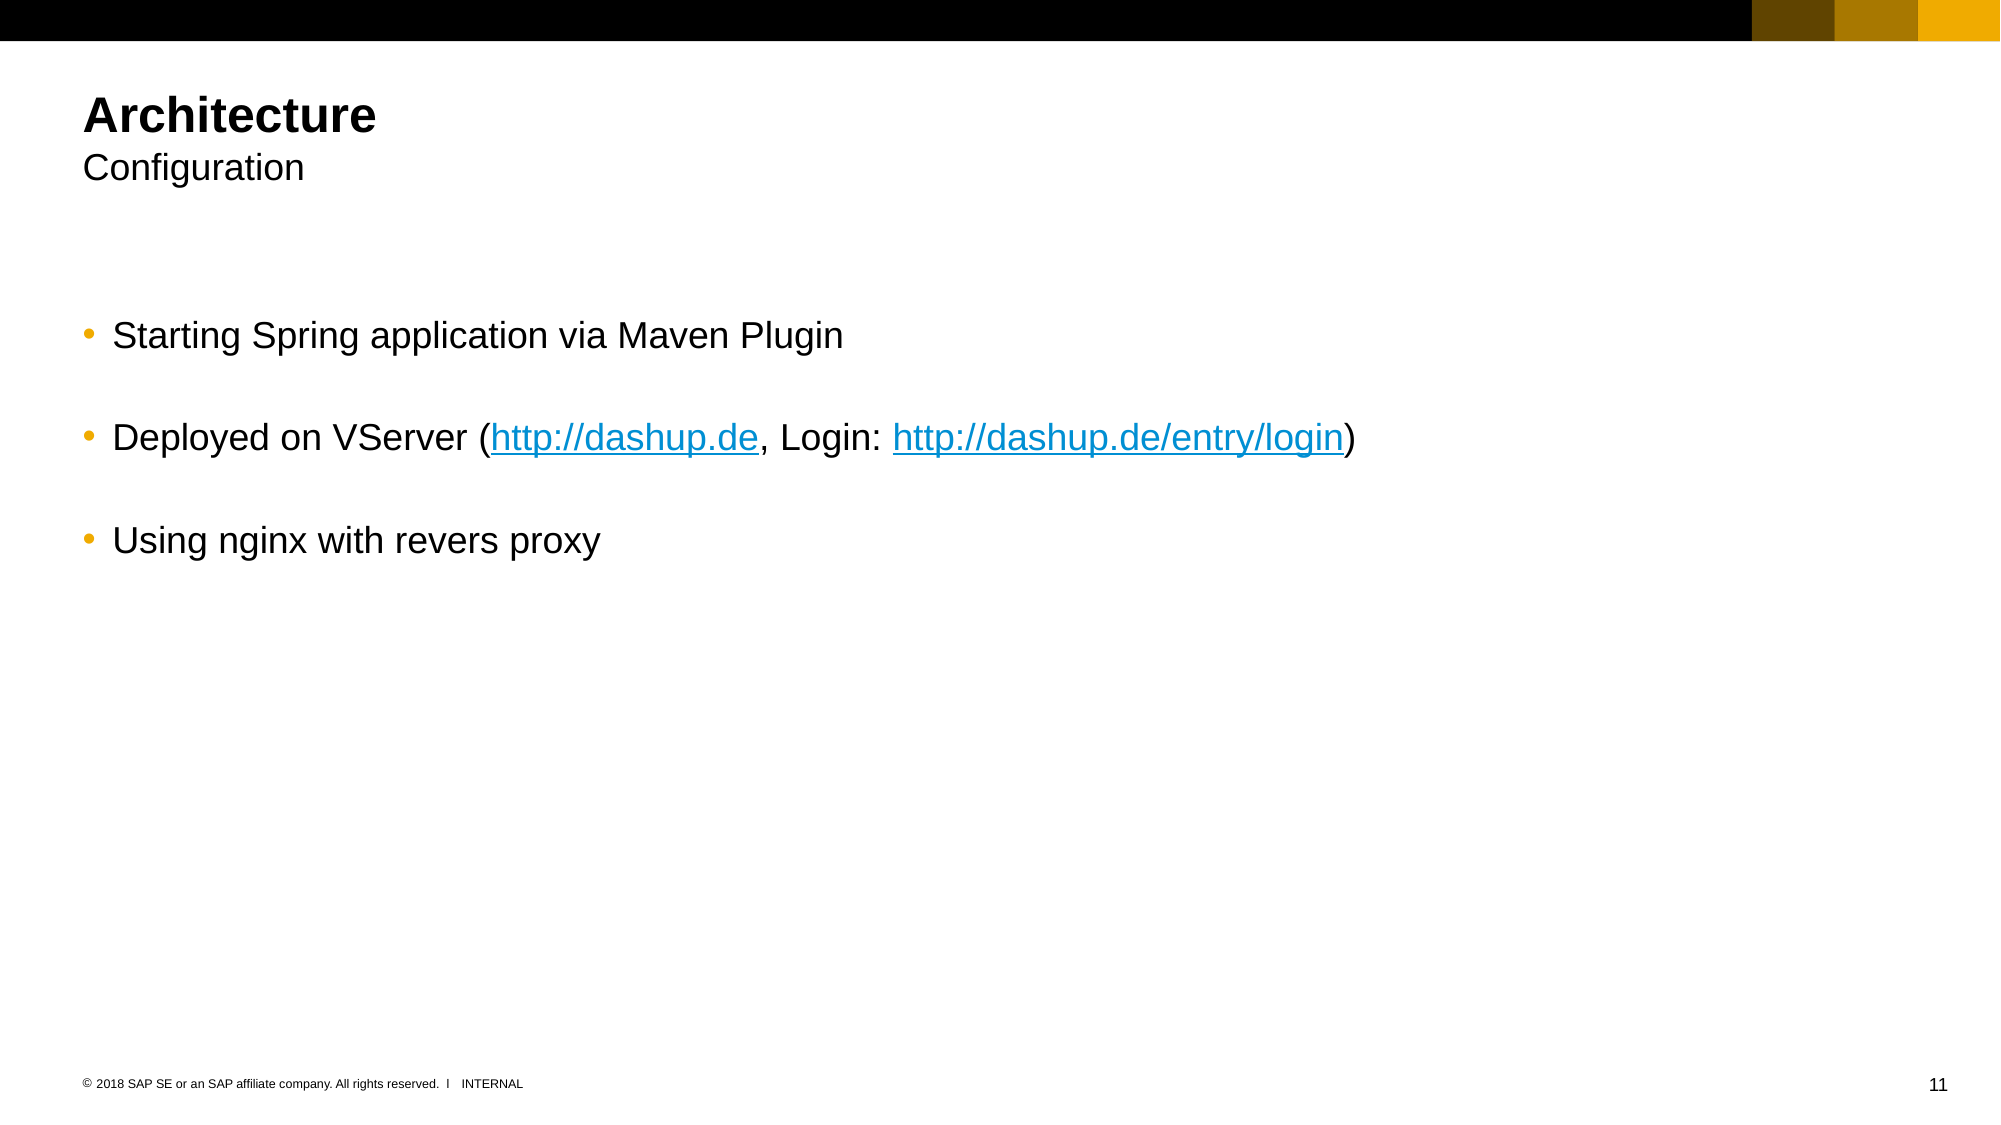

# Architecture Configuration
Starting Spring application via Maven Plugin
Deployed on VServer (http://dashup.de, Login: http://dashup.de/entry/login)
Using nginx with revers proxy